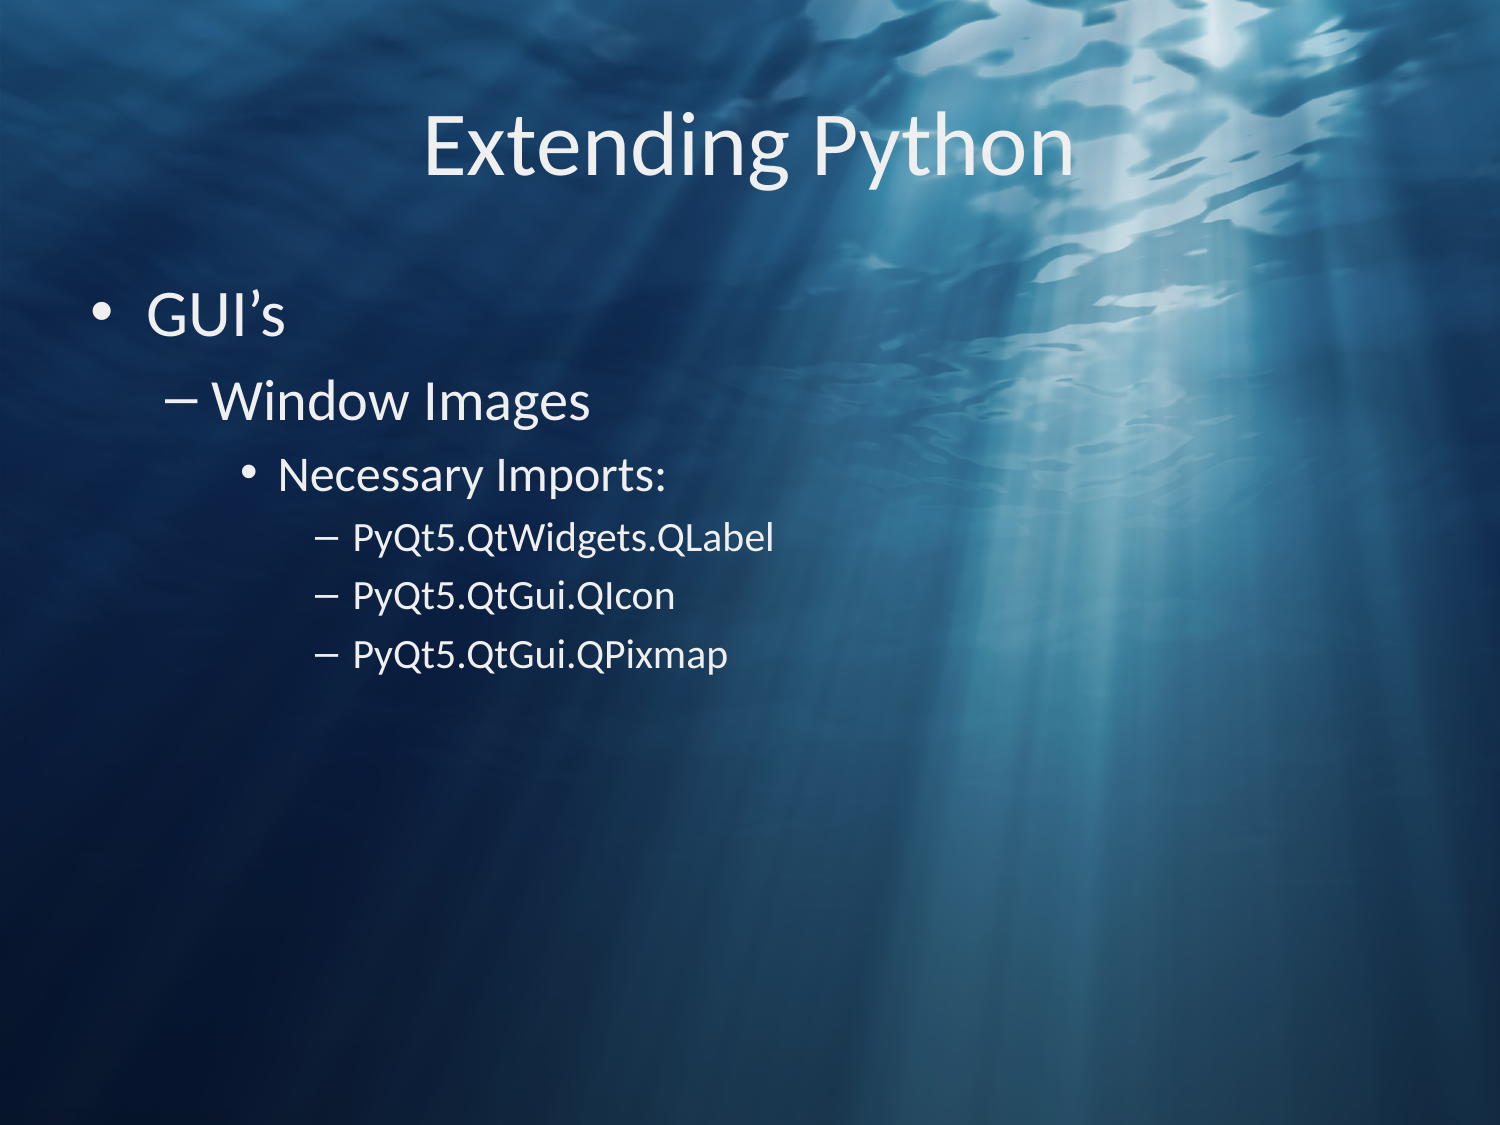

# Extending Python
GUI’s
Window Images
Necessary Imports:
PyQt5.QtWidgets.QLabel
PyQt5.QtGui.QIcon
PyQt5.QtGui.QPixmap